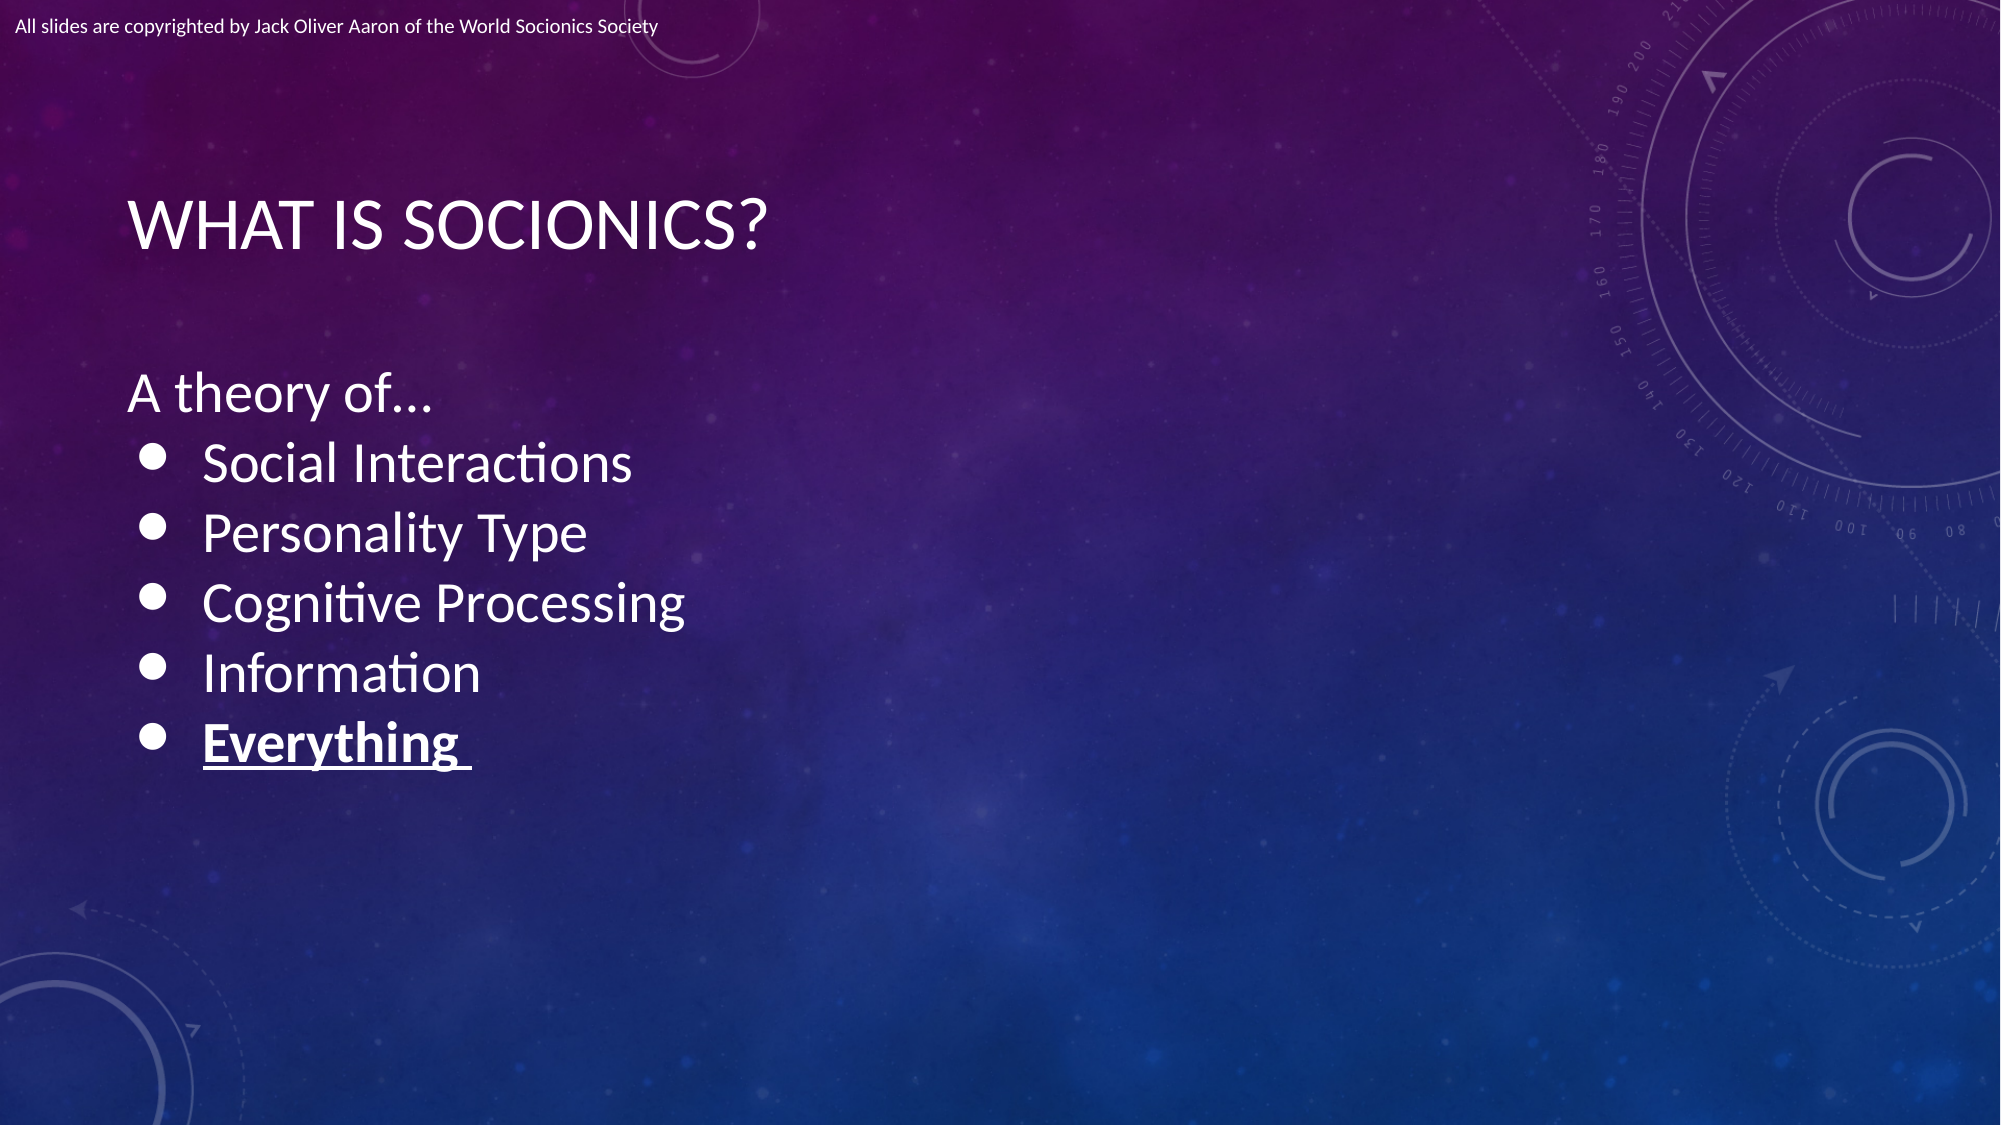

All slides are copyrighted by Jack Oliver Aaron of the World Socionics Society
# WHAT IS SOCIONICS?
A theory of…
Social Interactions
Personality Type
Cognitive Processing
Information
Everything